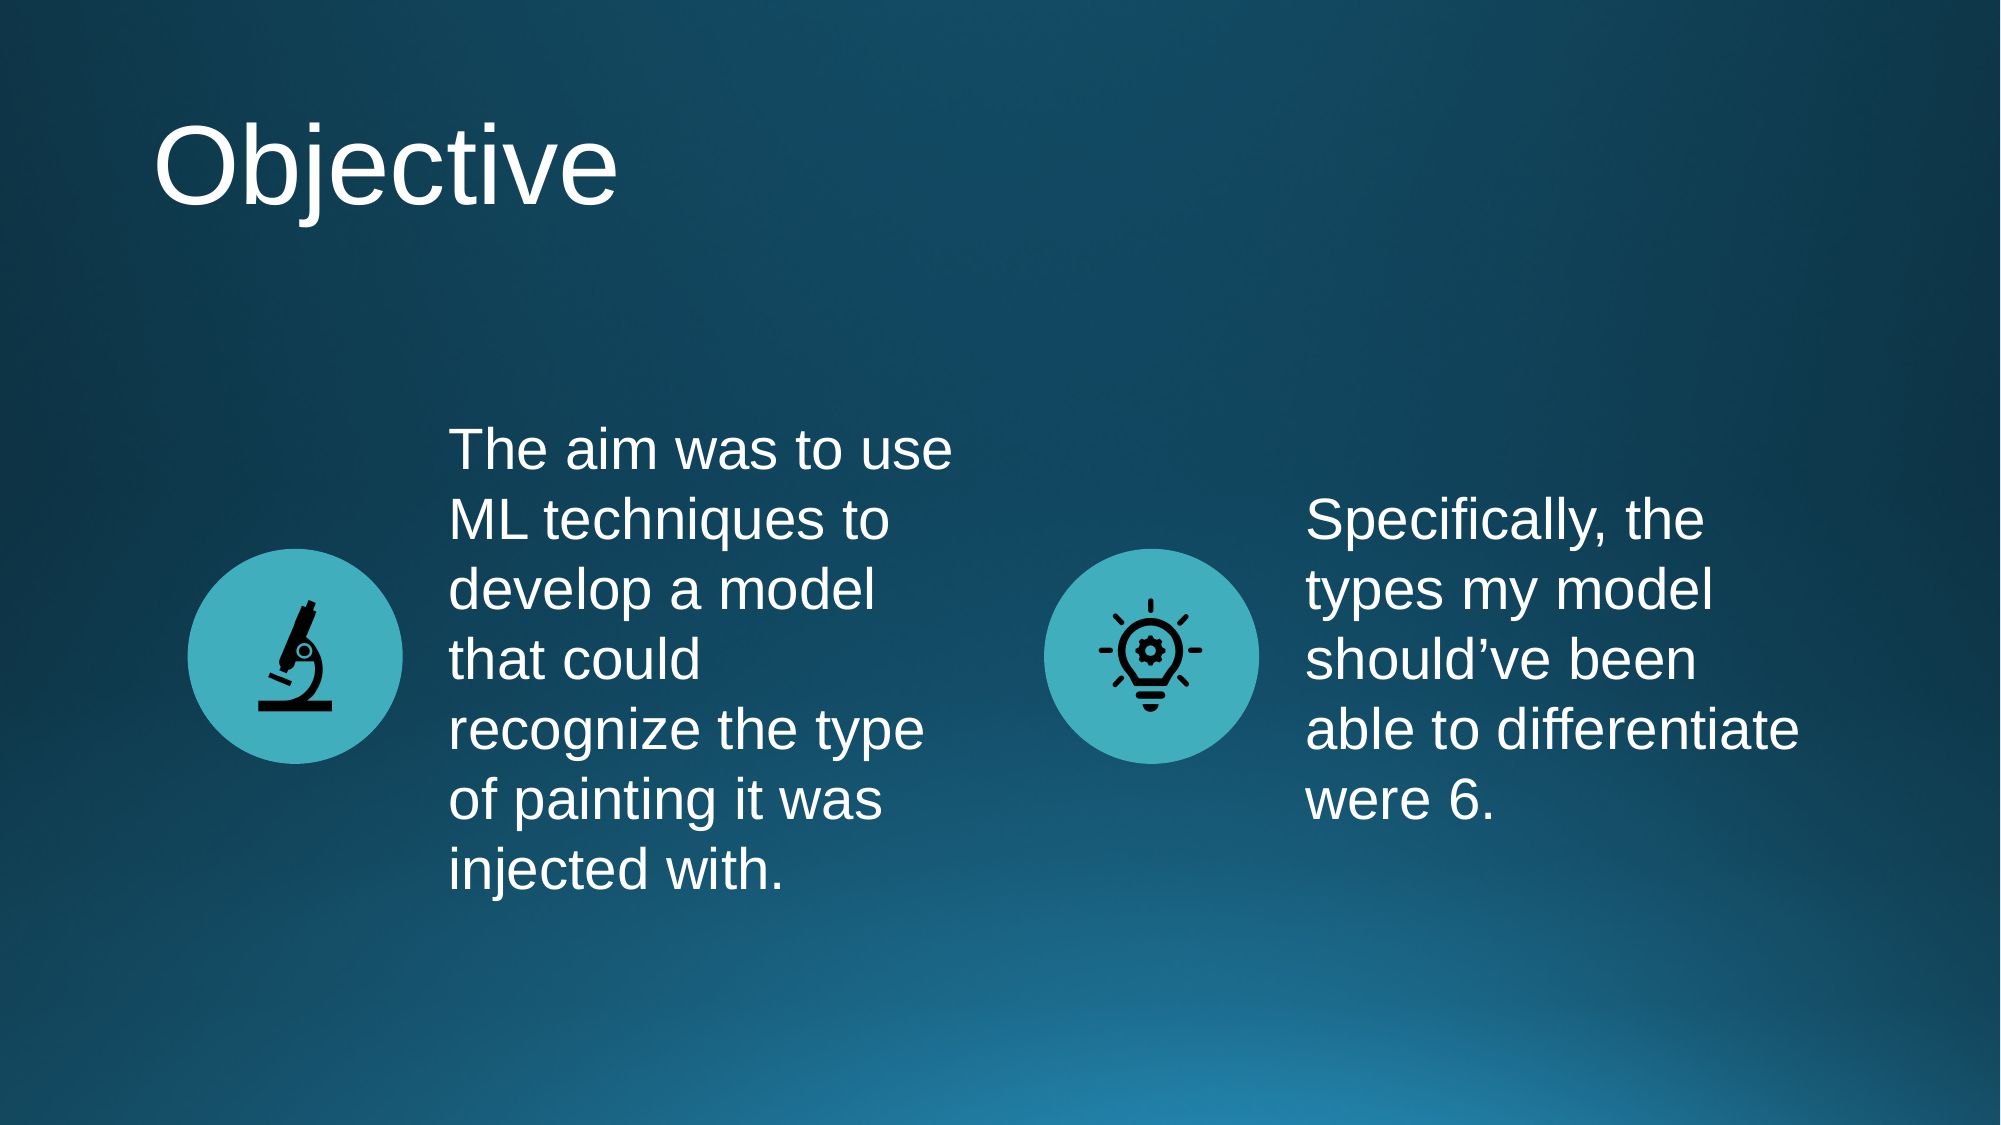

# Objective
The aim was to use ML techniques to develop a model that could recognize the type of painting it was injected with.
Specifically, the types my model should’ve been able to differentiate were 6.